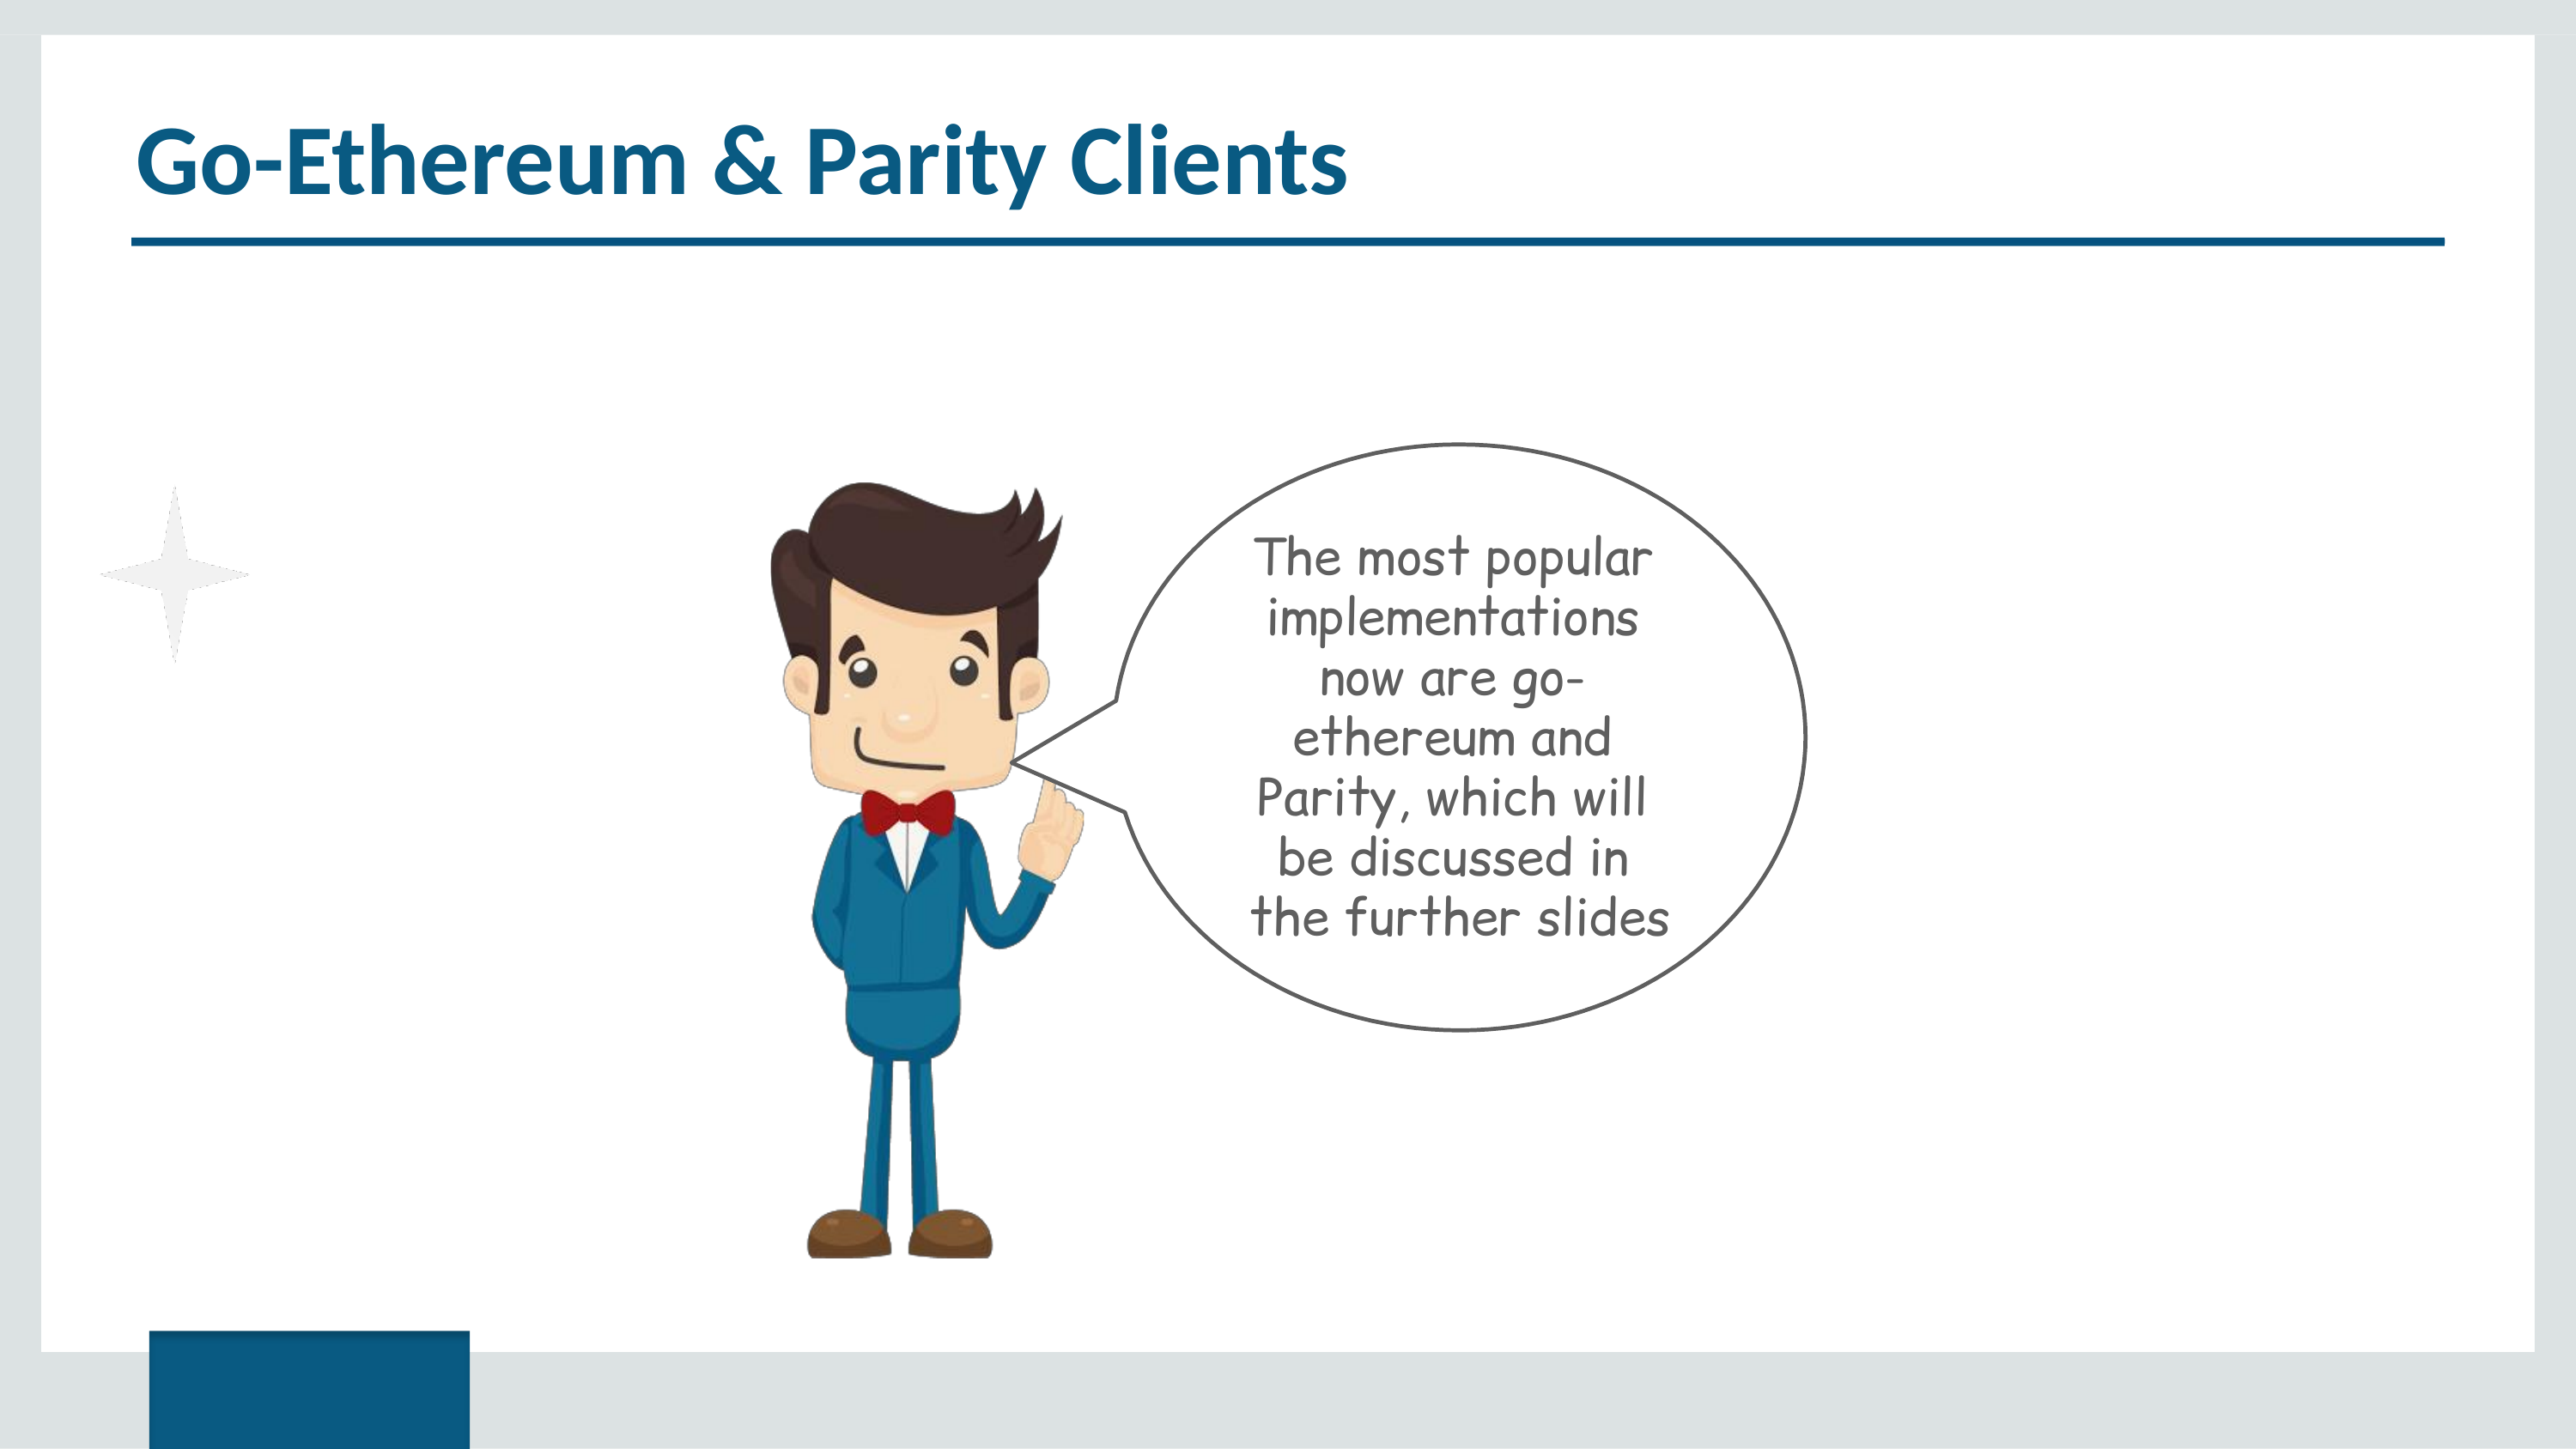

# Go-Ethereum & Parity Clients

The most popular  implementations  now are go-  ethereum and  Parity, which will  be discussed in  the further slides